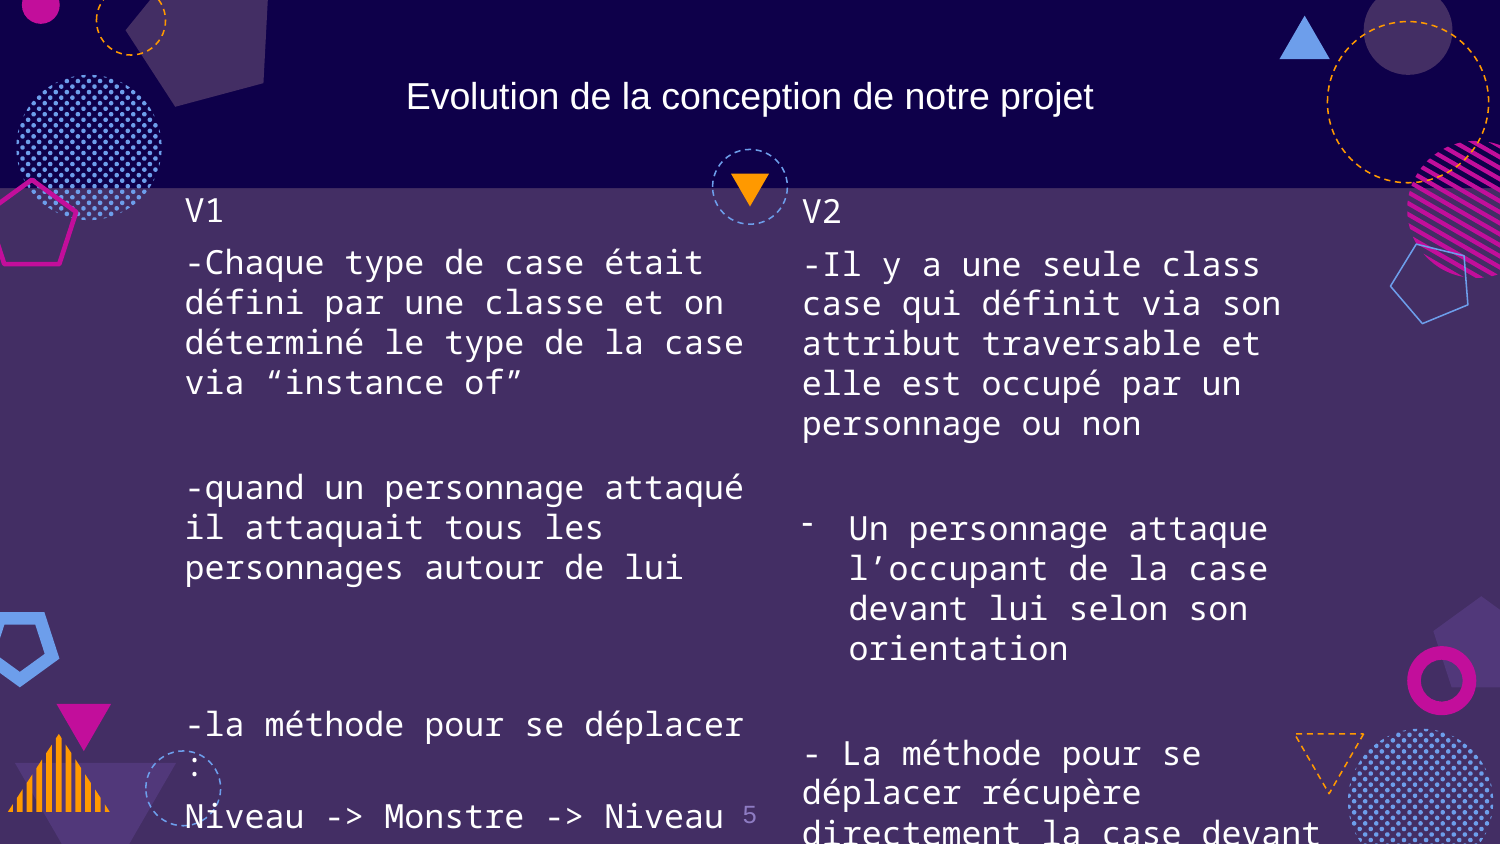

Evolution de la conception de notre projet
V1
-Chaque type de case était défini par une classe et on déterminé le type de la case via “instance of”

-quand un personnage attaqué il attaquait tous les personnages autour de lui

-la méthode pour se déplacer :
Niveau -> Monstre -> Niveau -> Monstre
V2
-Il y a une seule class case qui définit via son attribut traversable et elle est occupé par un personnage ou non

Un personnage attaque l’occupant de la case devant lui selon son orientation

- La méthode pour se déplacer récupère directement la case devant le personnage et le personnage a juste a modifié la case qu’il occupe
5